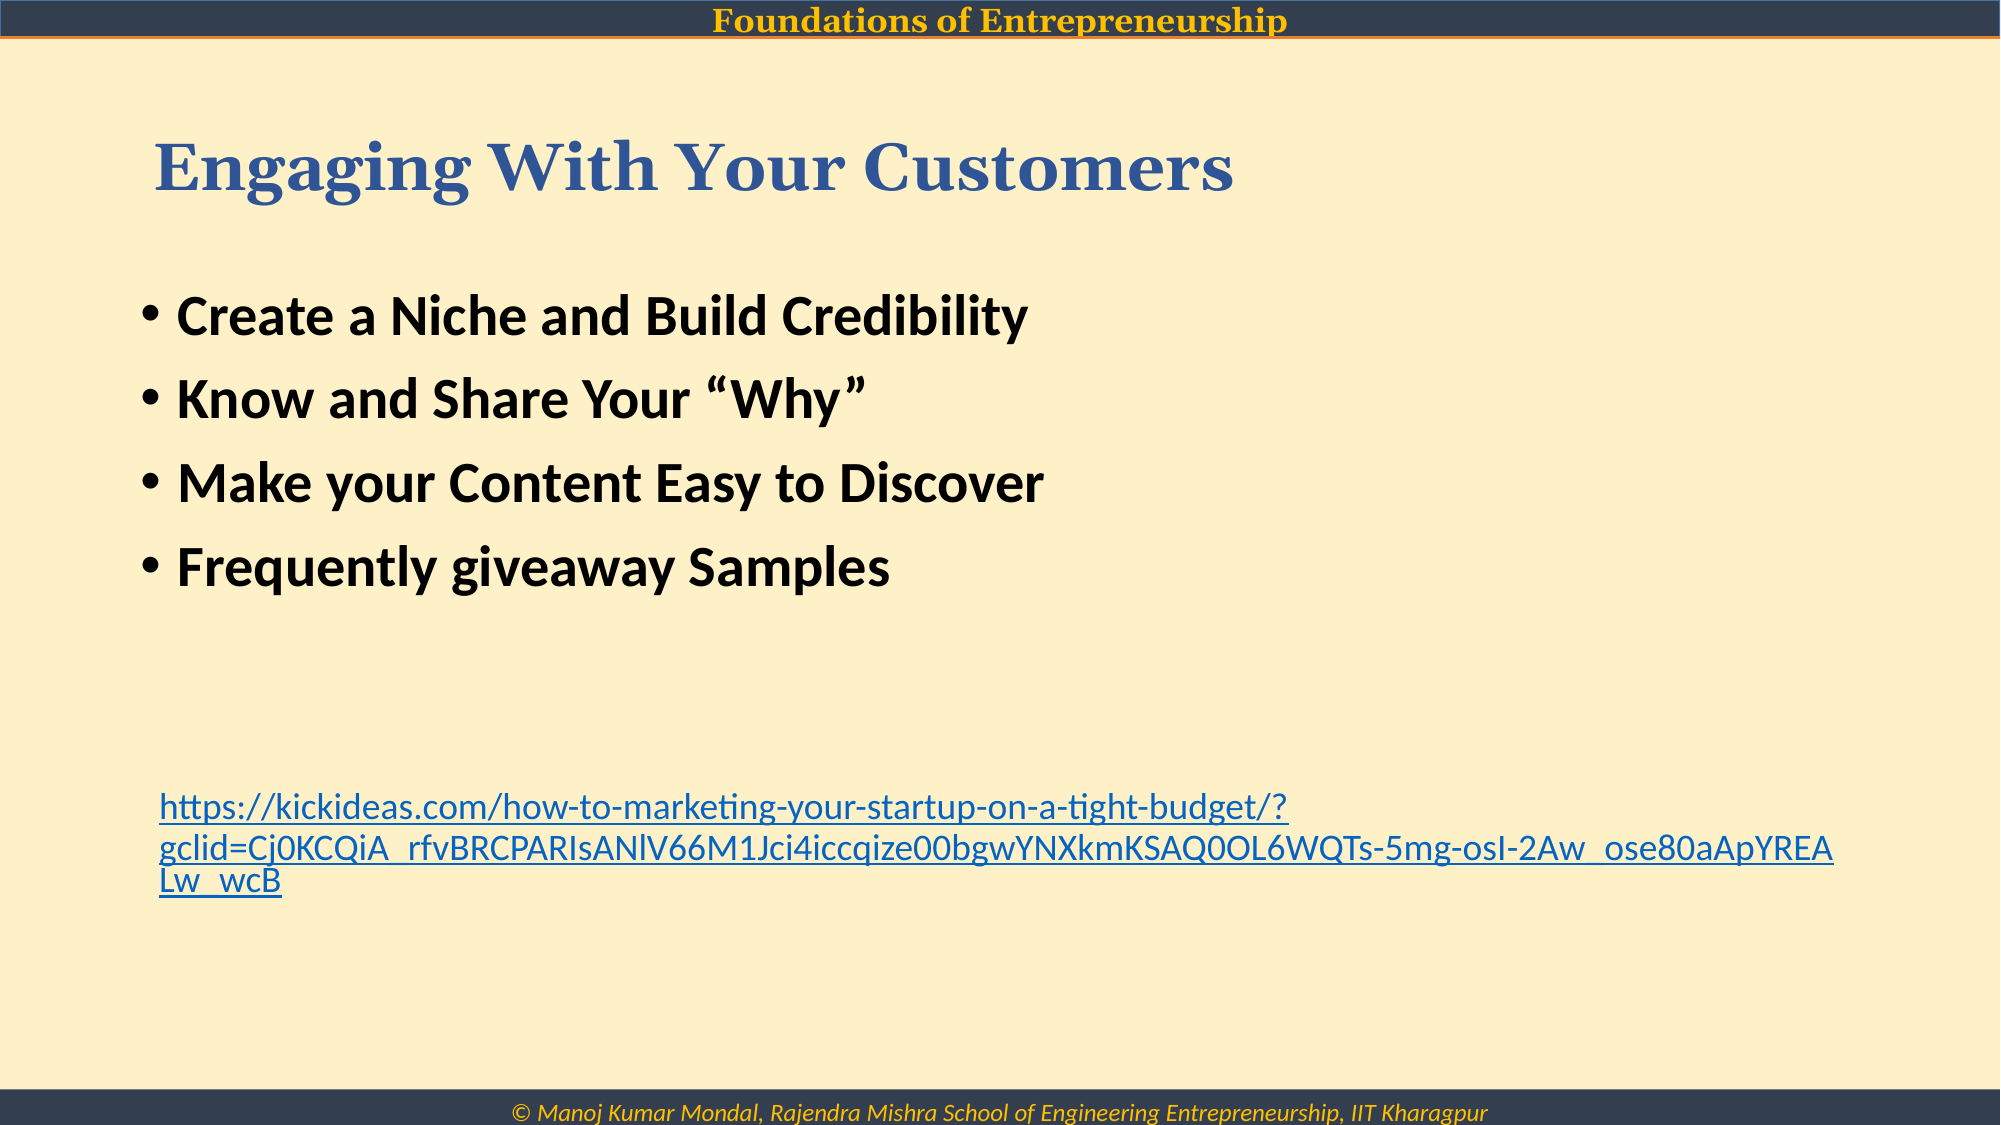

# Engaging With Your Customers
Create a Niche and Build Credibility
Know and Share Your “Why”
Make your Content Easy to Discover
Frequently giveaway Samples

https://kickideas.com/how-to-marketing-your-startup-on-a-tight-budget/?gclid=Cj0KCQiA_rfvBRCPARIsANlV66M1Jci4iccqize00bgwYNXkmKSAQ0OL6WQTs-5mg-osI-2Aw_ose80aApYREALw_wcB